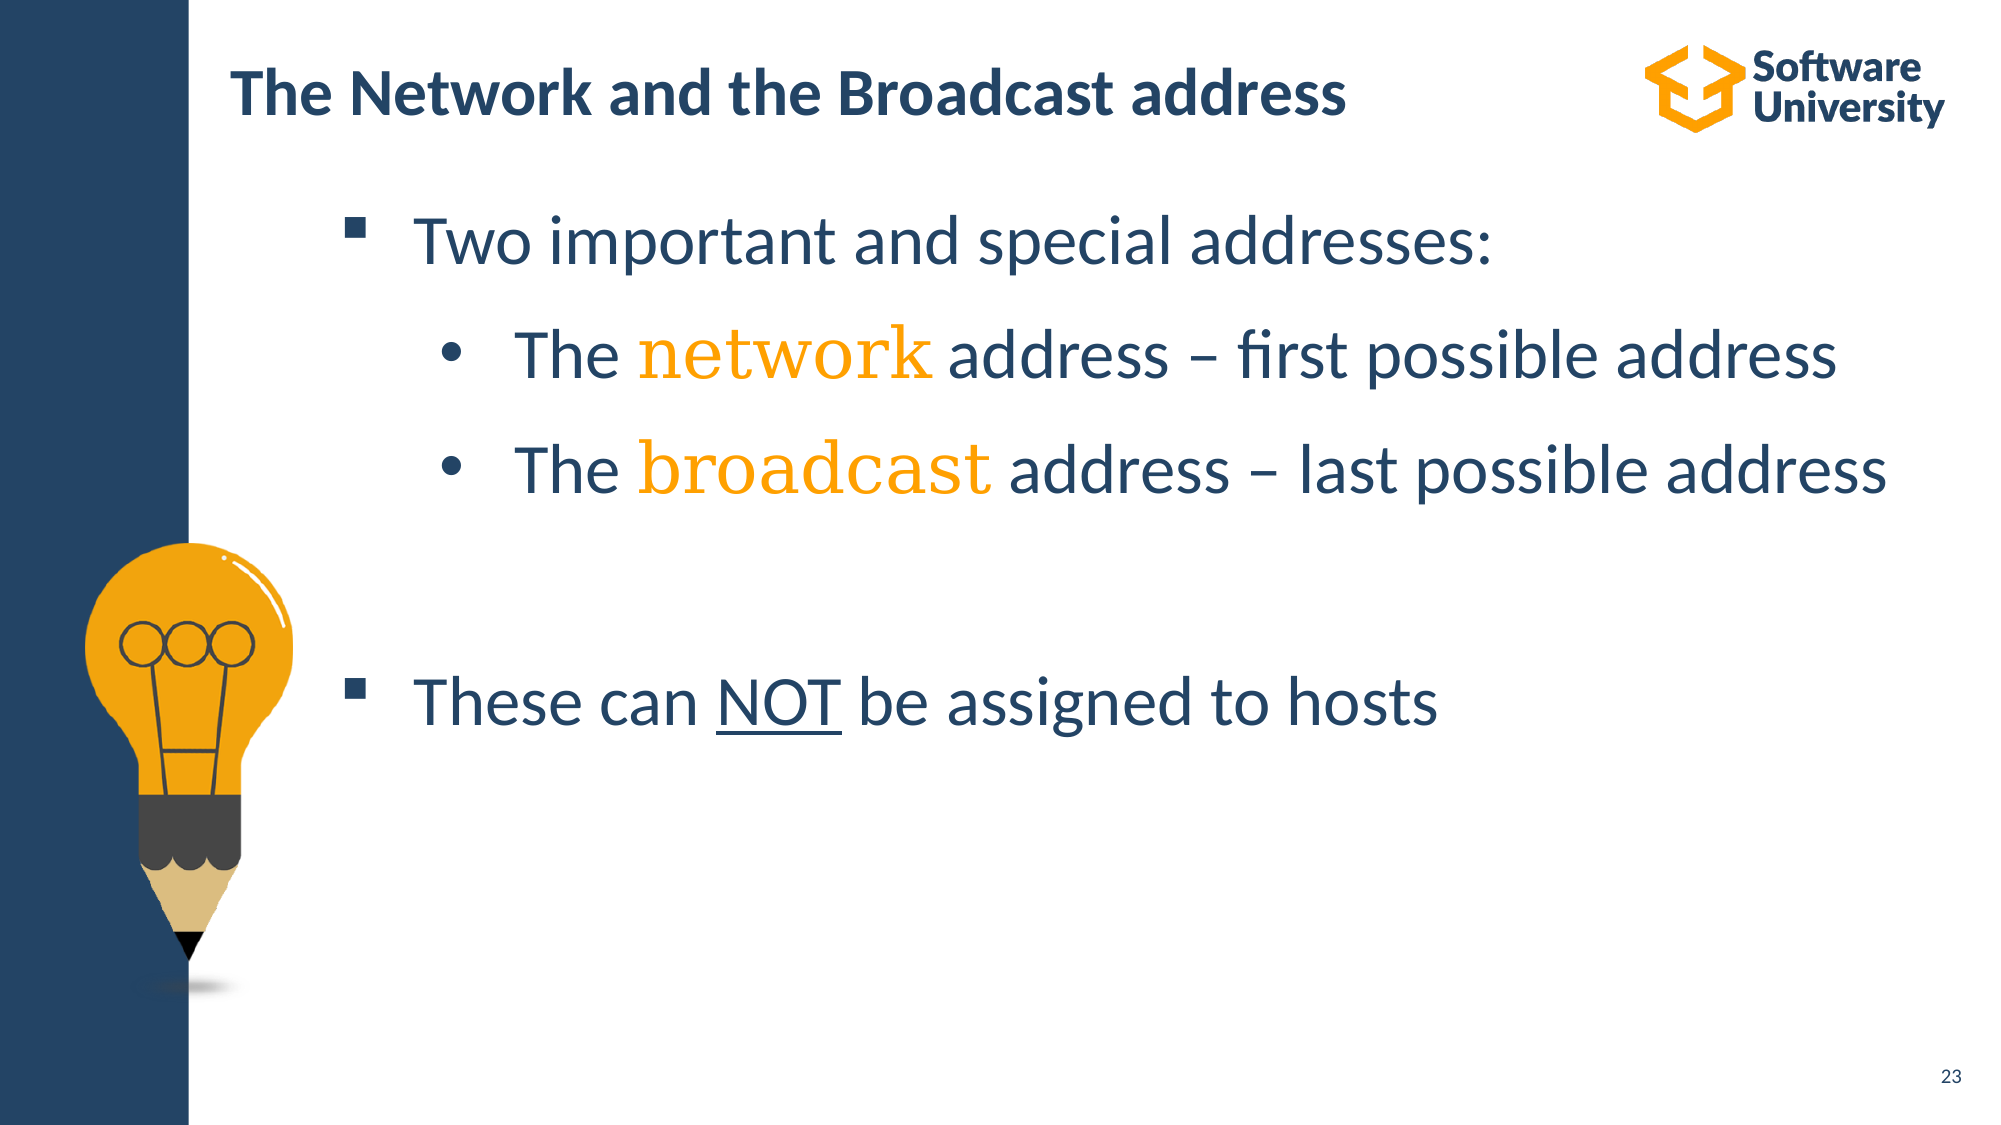

# The Network and the Broadcast address
Two important and special addresses:
The network address – first possible address
The broadcast address – last possible address

These can NOT be assigned to hosts
23